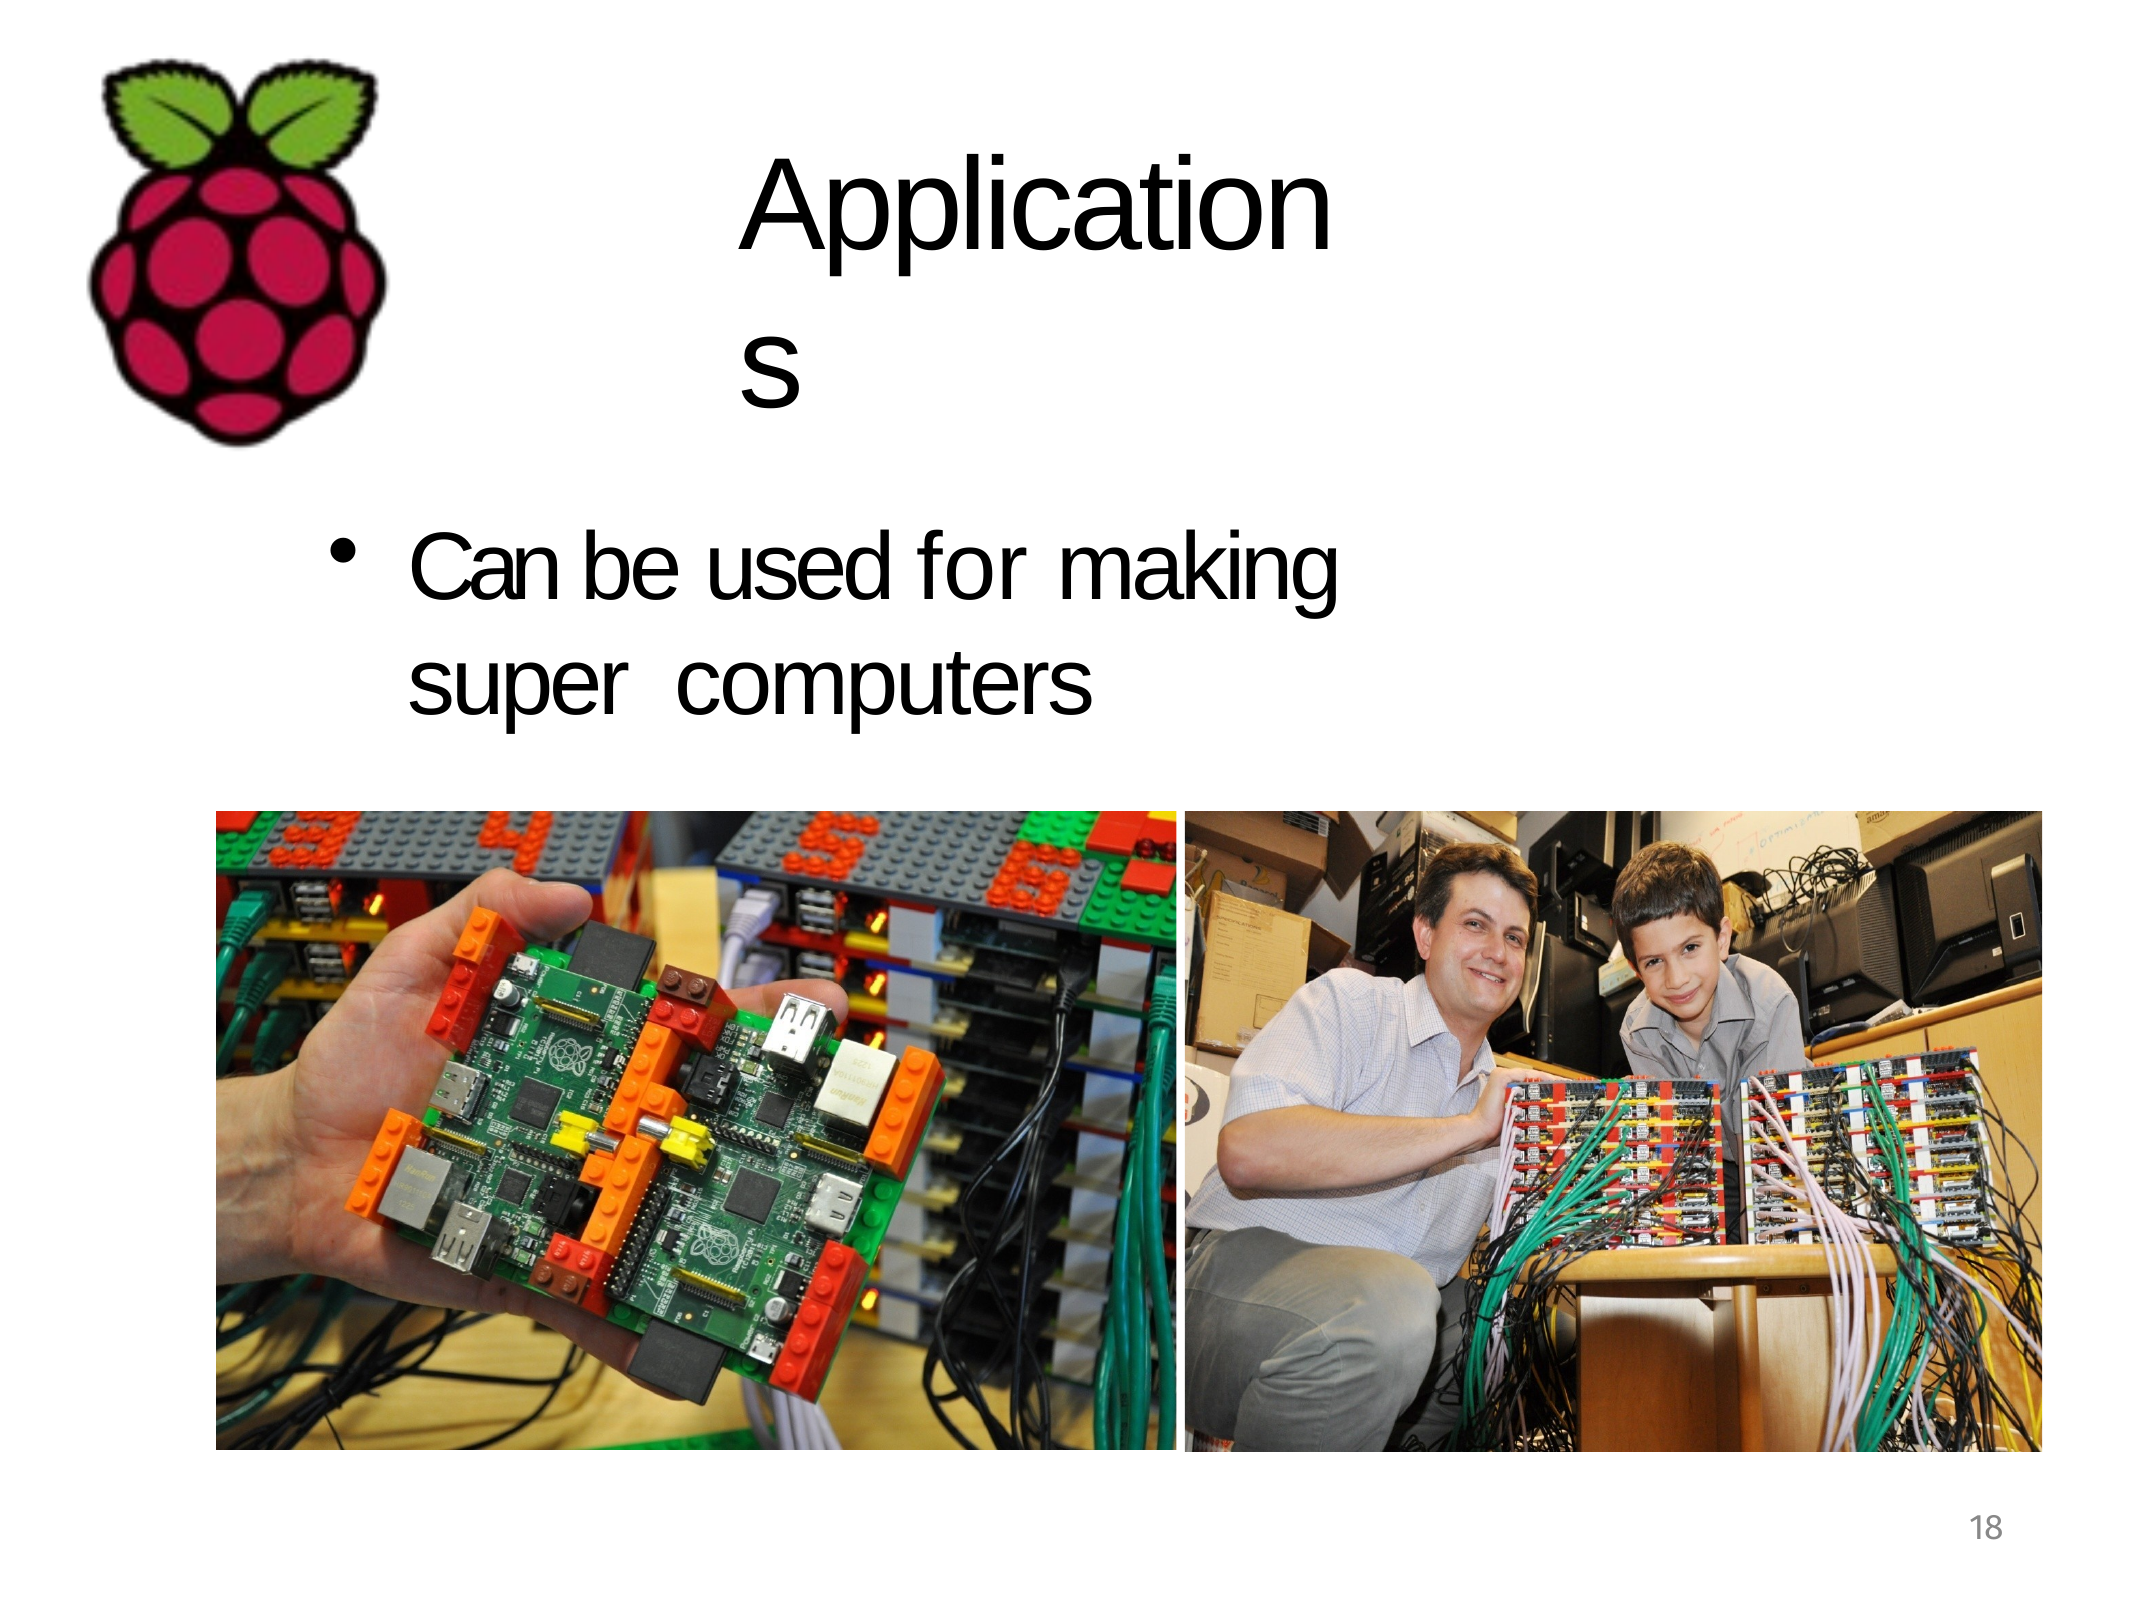

# Applications
Can be used for making super  computers

18